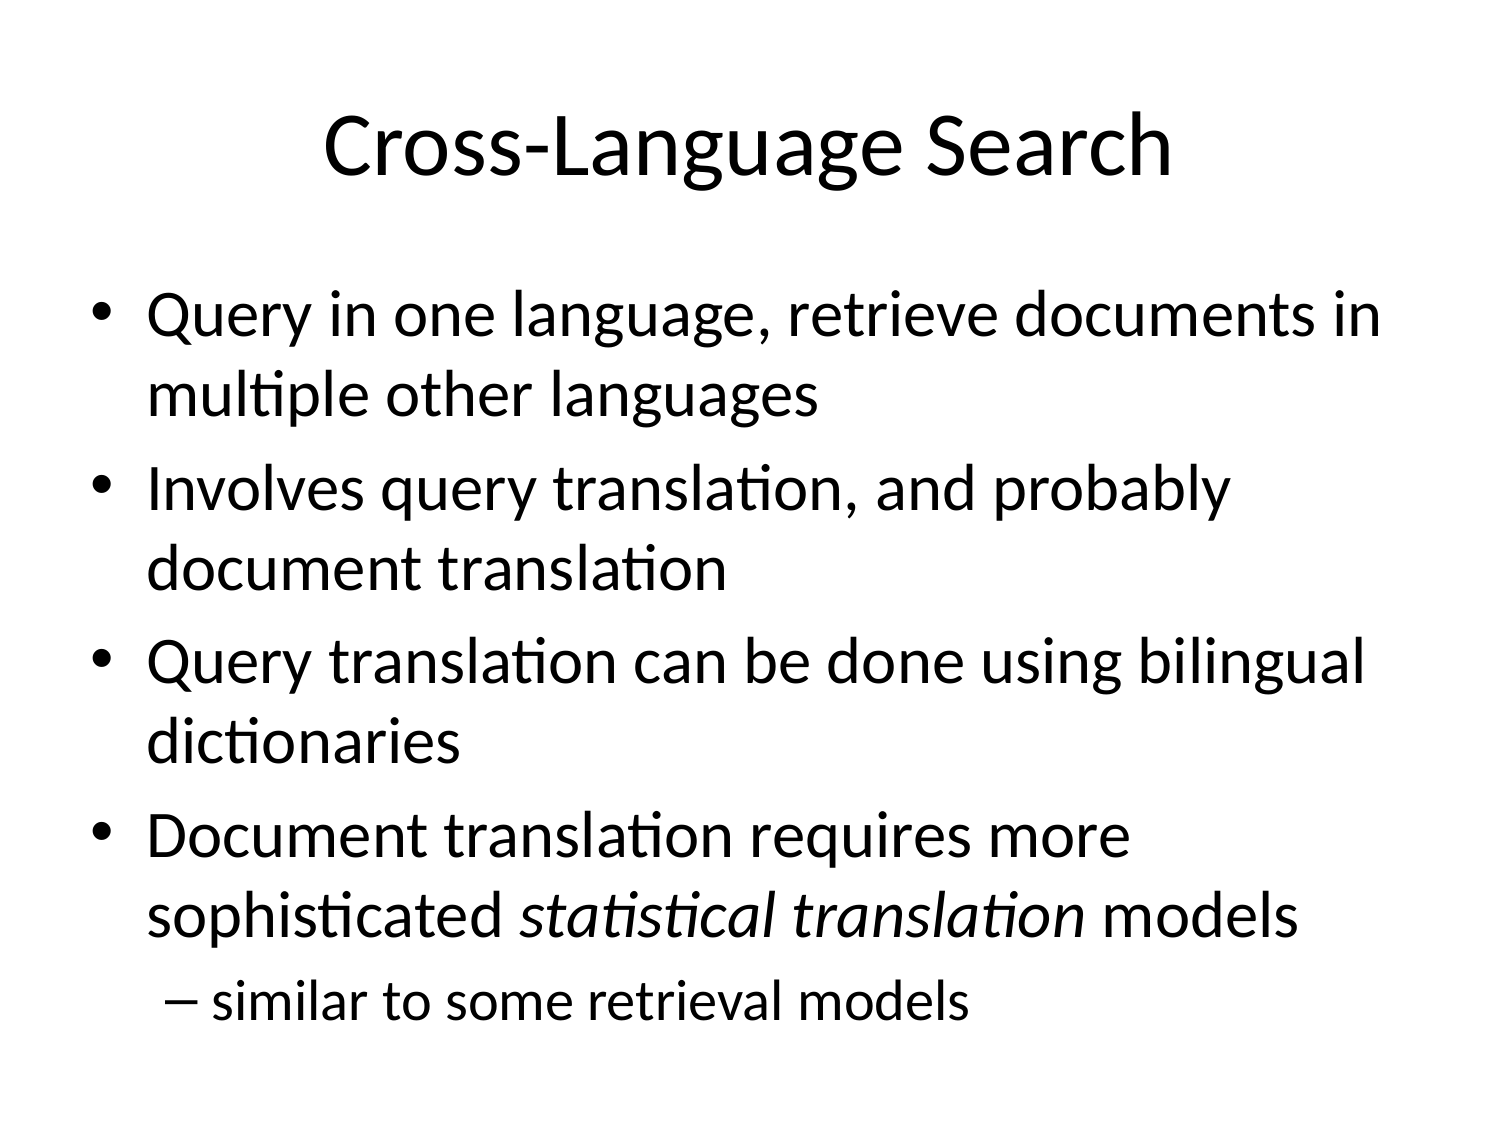

# Cross-Language Search
Query in one language, retrieve documents in multiple other languages
Involves query translation, and probably document translation
Query translation can be done using bilingual dictionaries
Document translation requires more sophisticated statistical translation models
similar to some retrieval models